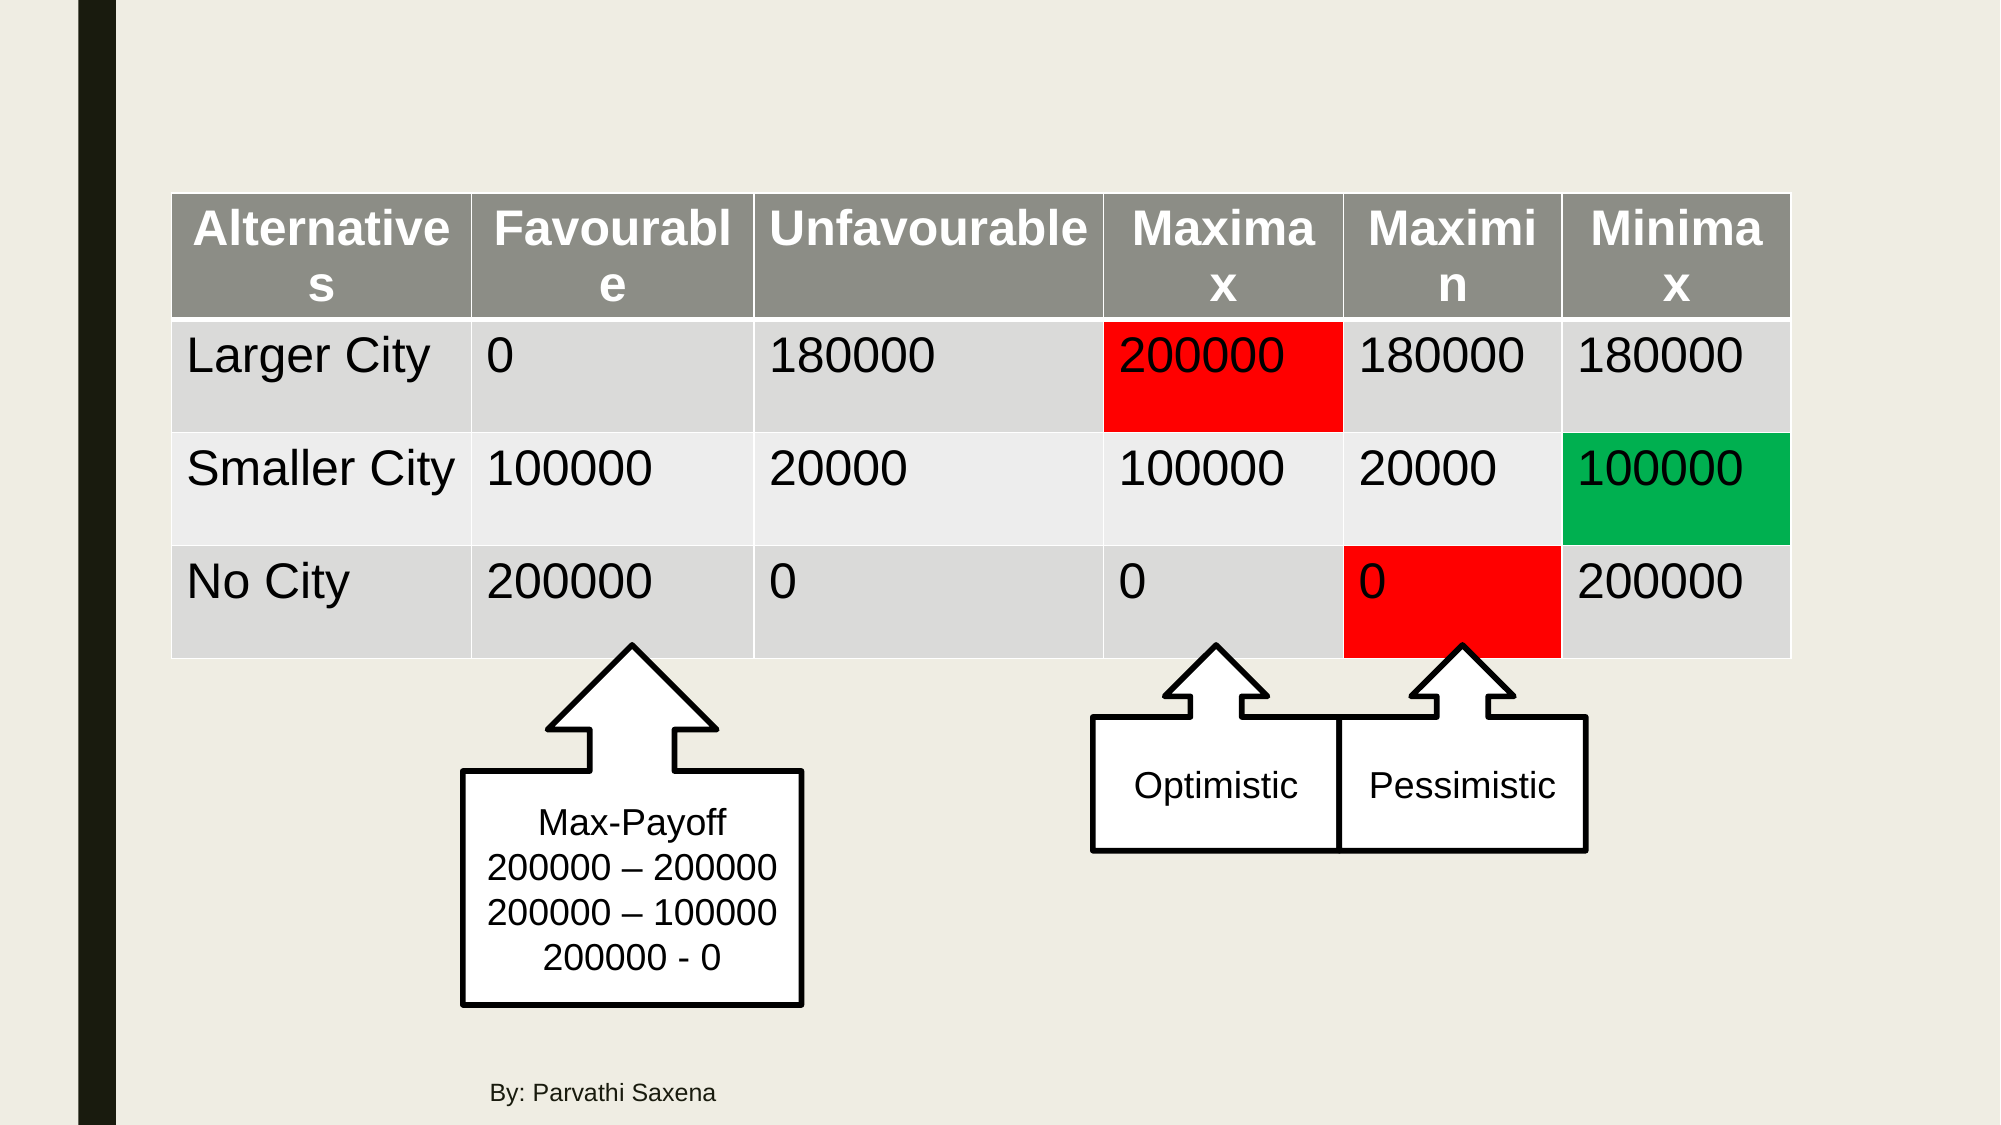

| Alternatives | Favourable | Unfavourable | Maximax | Maximin | Minimax |
| --- | --- | --- | --- | --- | --- |
| Larger City | 0 | 180000 | 200000 | 180000 | 180000 |
| Smaller City | 100000 | 20000 | 100000 | 20000 | 100000 |
| No City | 200000 | 0 | 0 | 0 | 200000 |
Max-Payoff
200000 – 200000
200000 – 100000
200000 - 0
Optimistic
Pessimistic
By: Parvathi Saxena